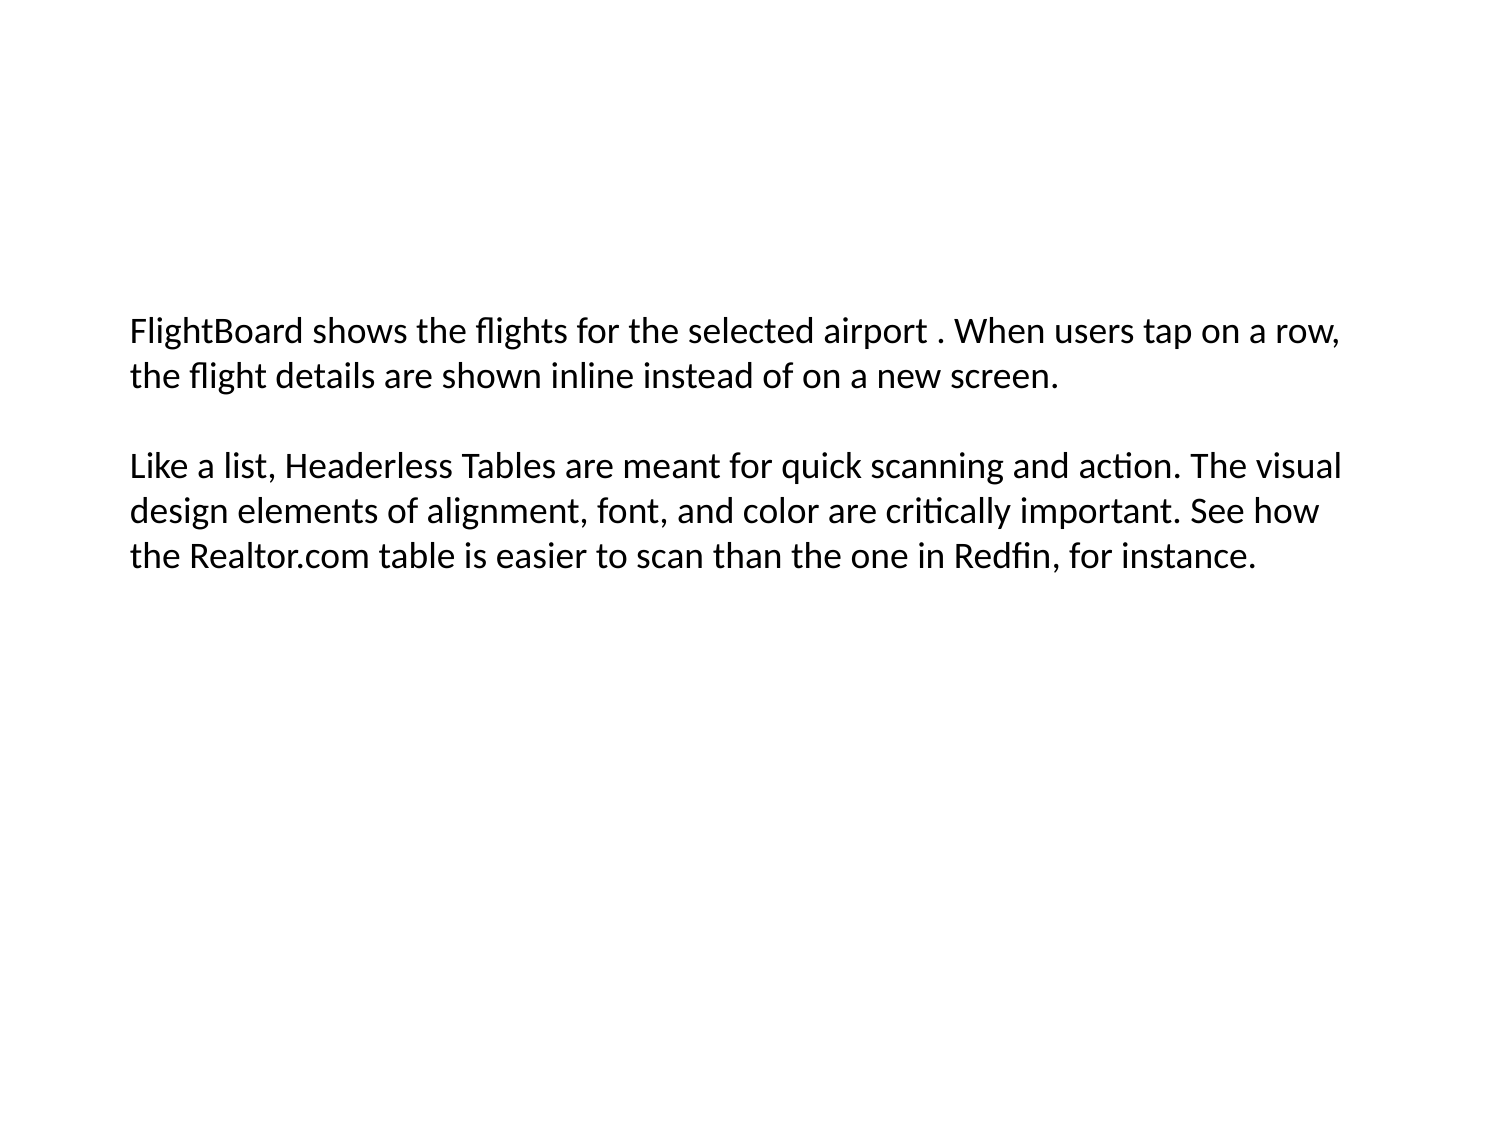

FlightBoard shows the flights for the selected airport . When users tap on a row, the flight details are shown inline instead of on a new screen.

Like a list, Headerless Tables are meant for quick scanning and action. The visual design elements of alignment, font, and color are critically important. See how the Realtor.com table is easier to scan than the one in Redfin, for instance.